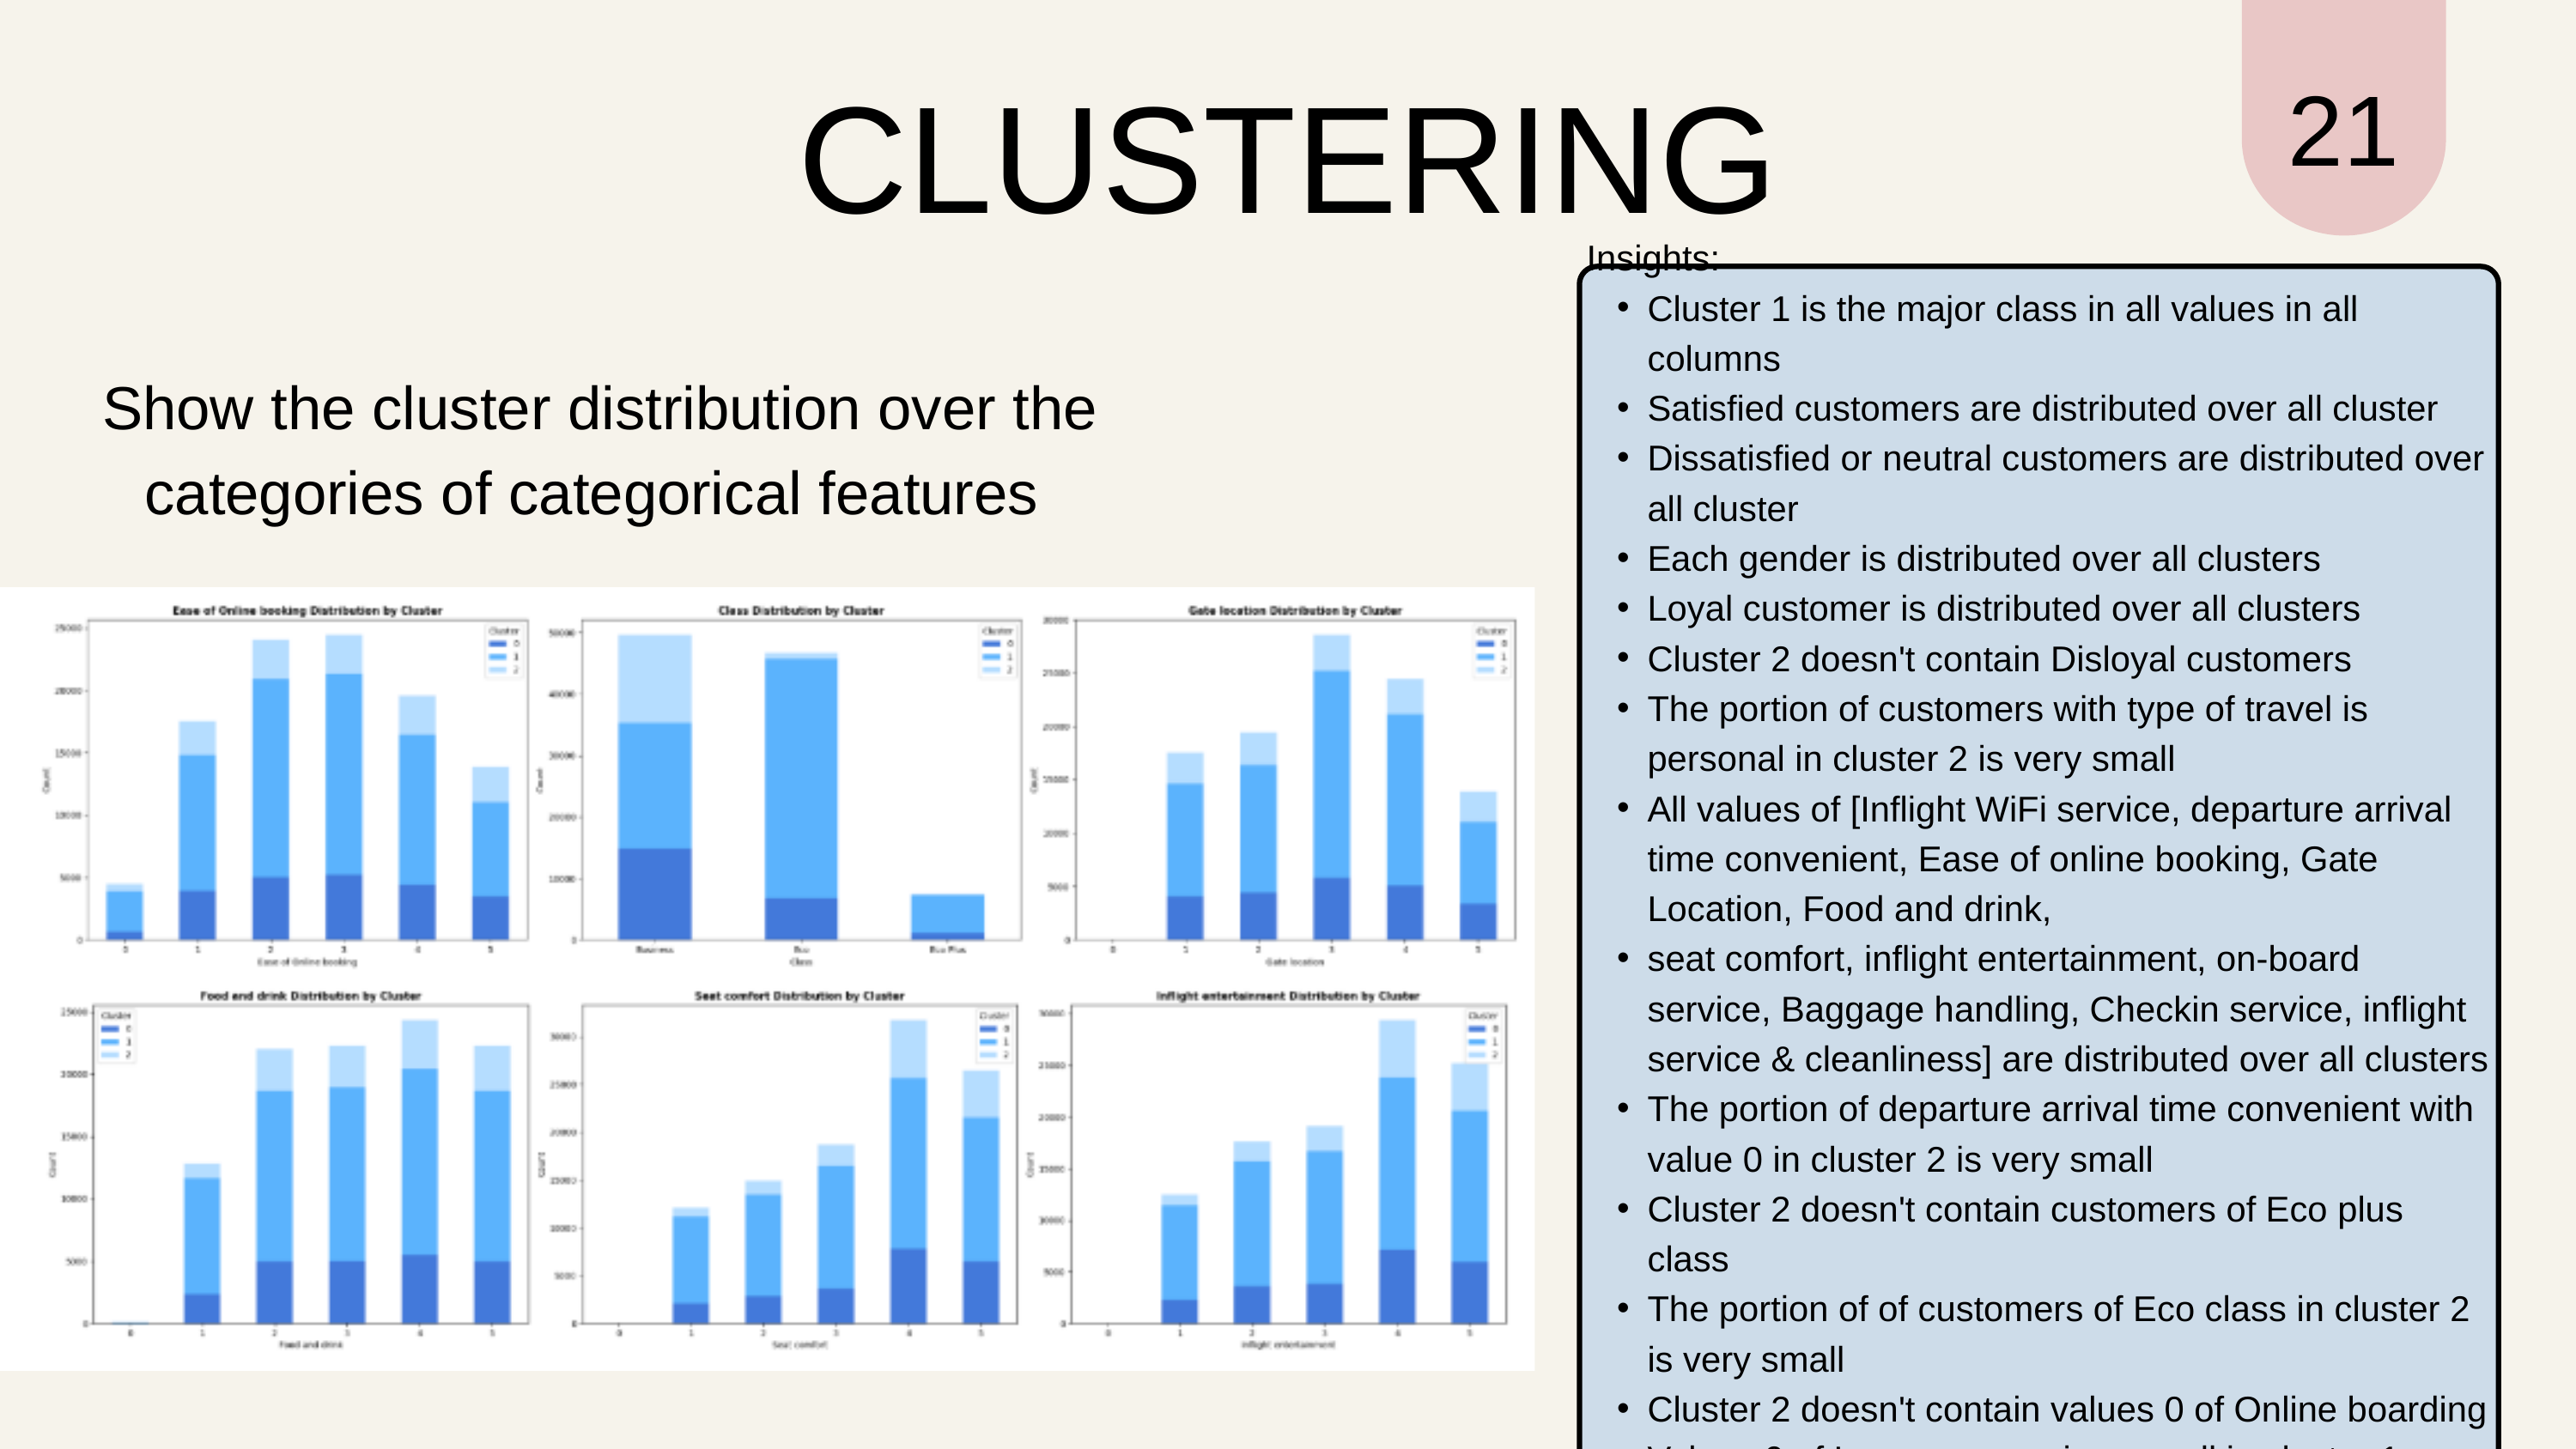

21
CLUSTERING

Insights:
Cluster 1 is the major class in all values in all columns
Satisfied customers are distributed over all cluster
Dissatisfied or neutral customers are distributed over all cluster
Each gender is distributed over all clusters
Loyal customer is distributed over all clusters
Cluster 2 doesn't contain Disloyal customers
The portion of customers with type of travel is personal in cluster 2 is very small
All values of [Inflight WiFi service, departure arrival time convenient, Ease of online booking, Gate Location, Food and drink,
seat comfort, inflight entertainment, on-board service, Baggage handling, Checkin service, inflight service & cleanliness] are distributed over all clusters
The portion of departure arrival time convenient with value 0 in cluster 2 is very small
Cluster 2 doesn't contain customers of Eco plus class
The portion of of customers of Eco class in cluster 2 is very small
Cluster 2 doesn't contain values 0 of Online boarding
Values 0 of Leg room service are all in cluster 1

Show the cluster distribution over the categories of categorical features